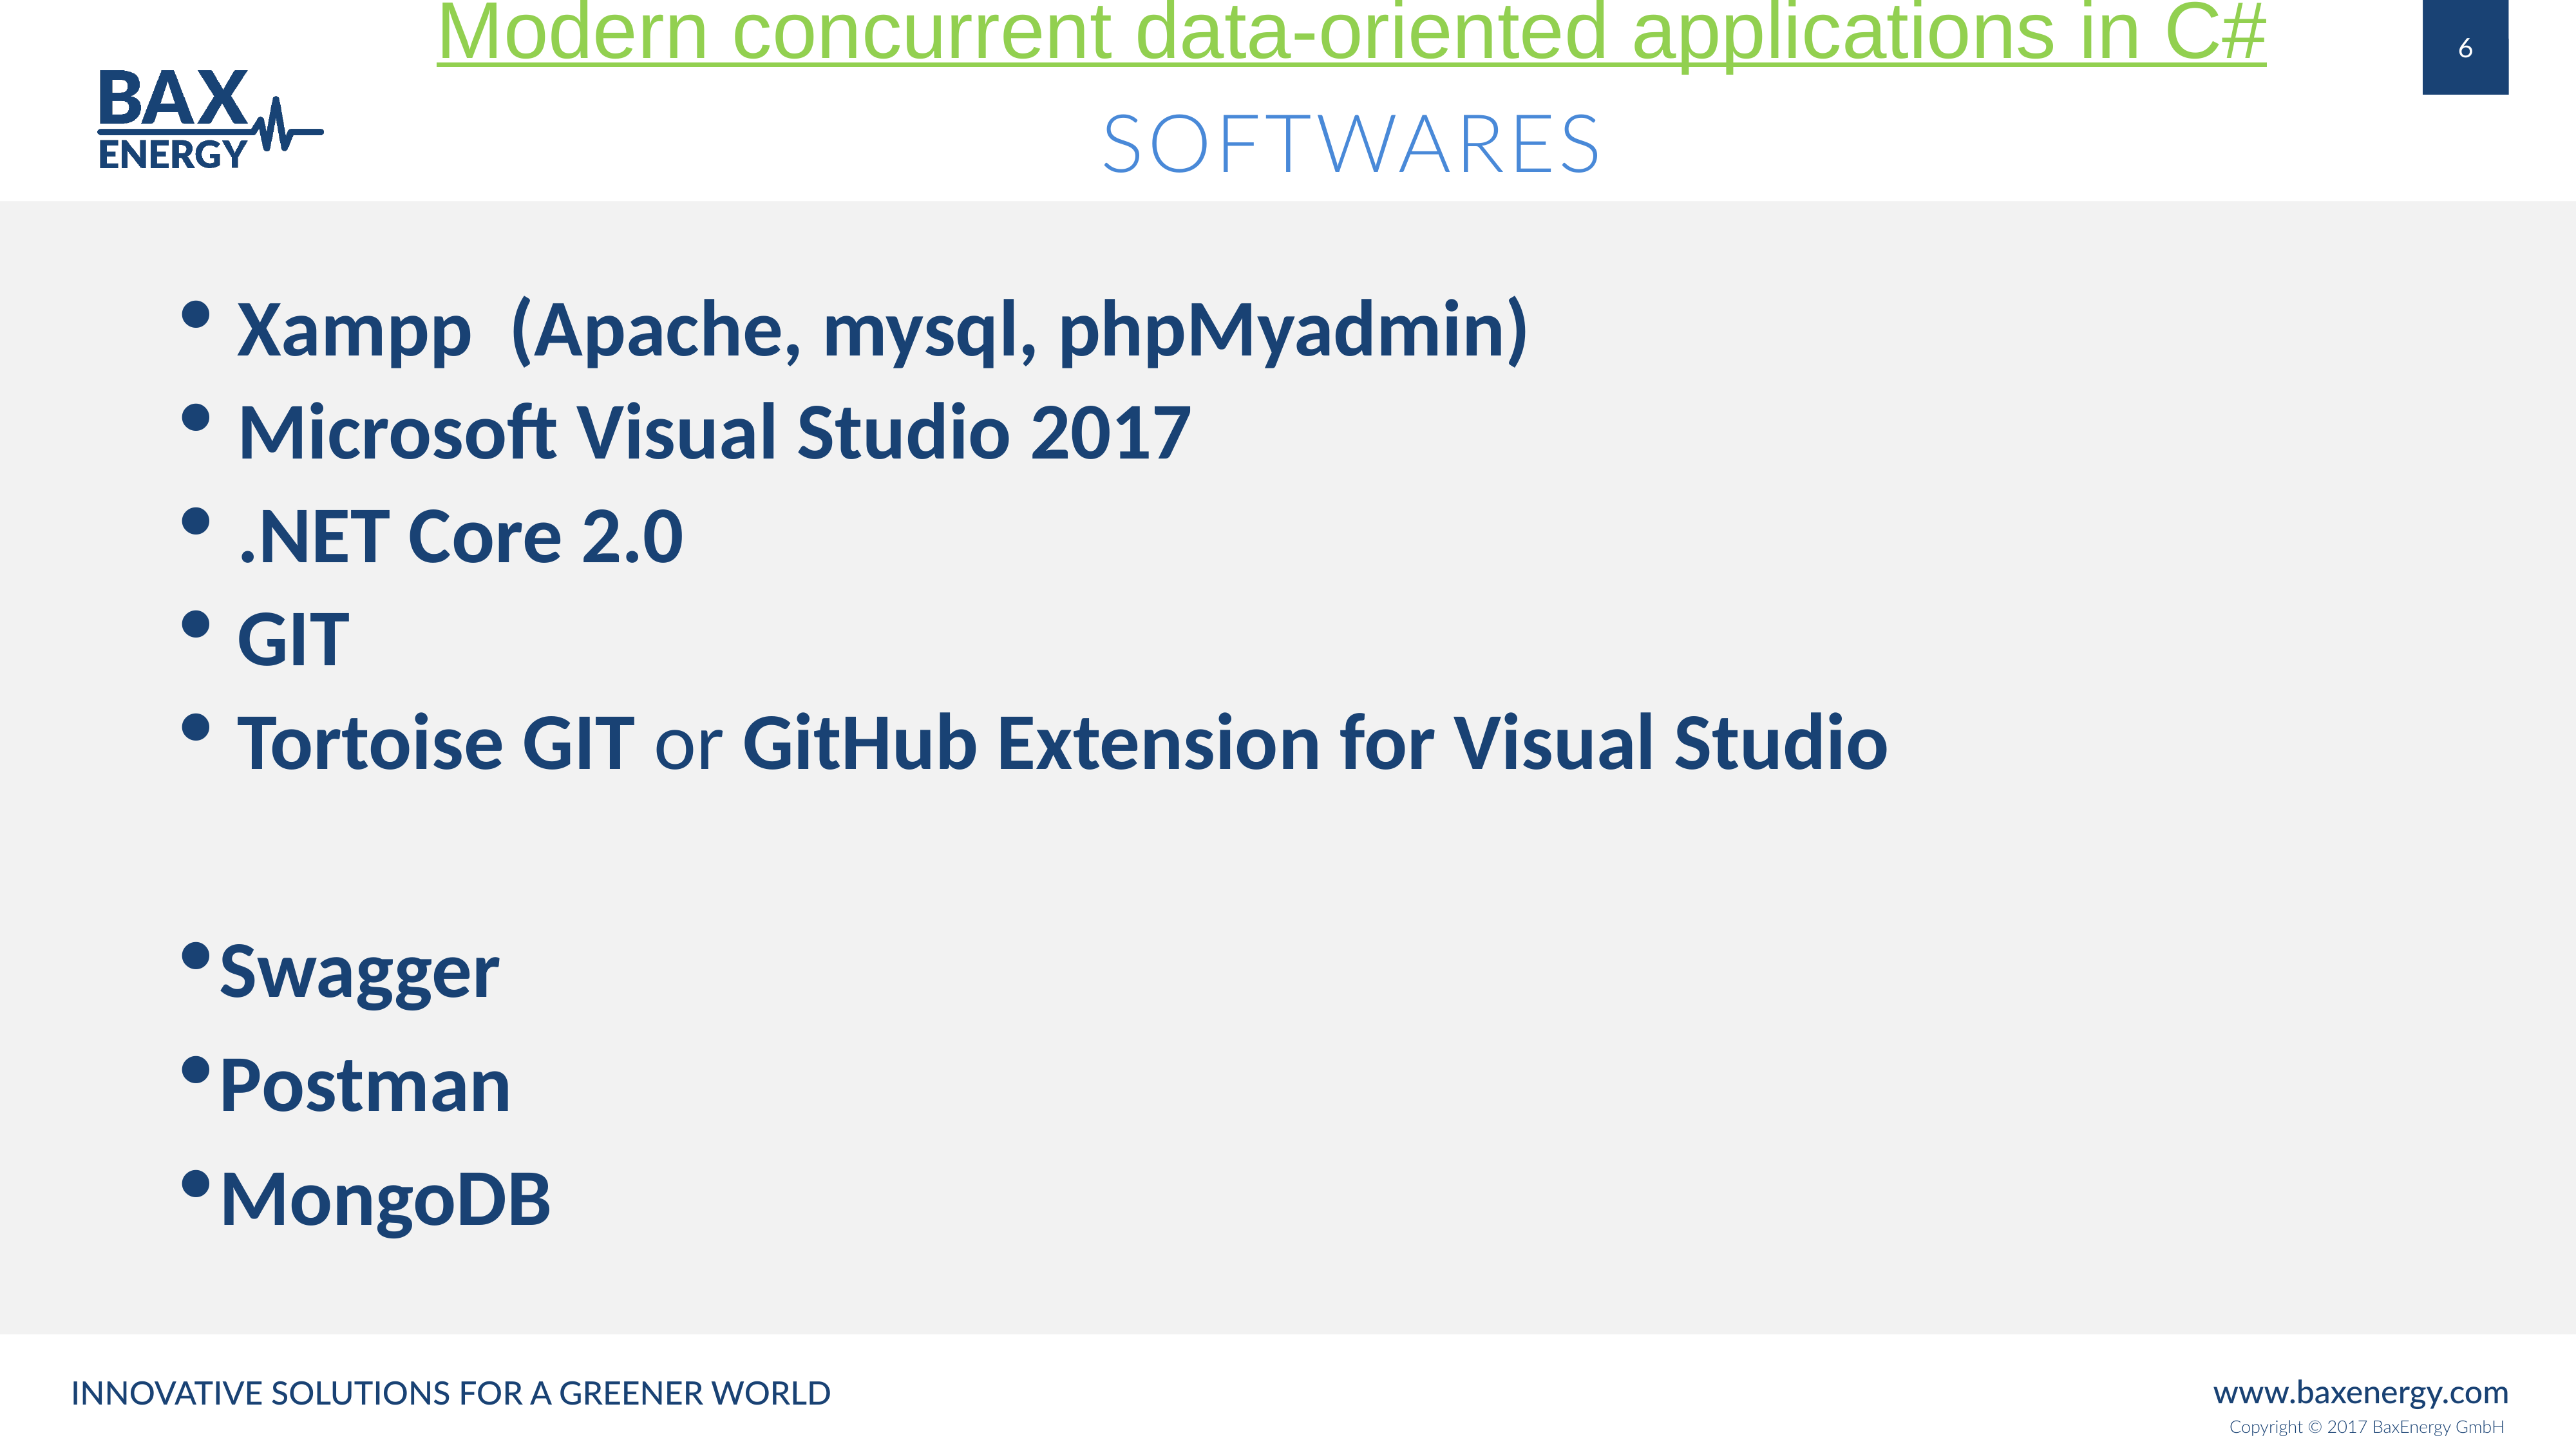

Modern concurrent data-oriented applications in C#
SOFTWARES
 Xampp  (Apache, mysql, phpMyadmin)
 Microsoft Visual Studio 2017
 .NET Core 2.0
 GIT
 Tortoise GIT or GitHub Extension for Visual Studio

Swagger
Postman
MongoDB